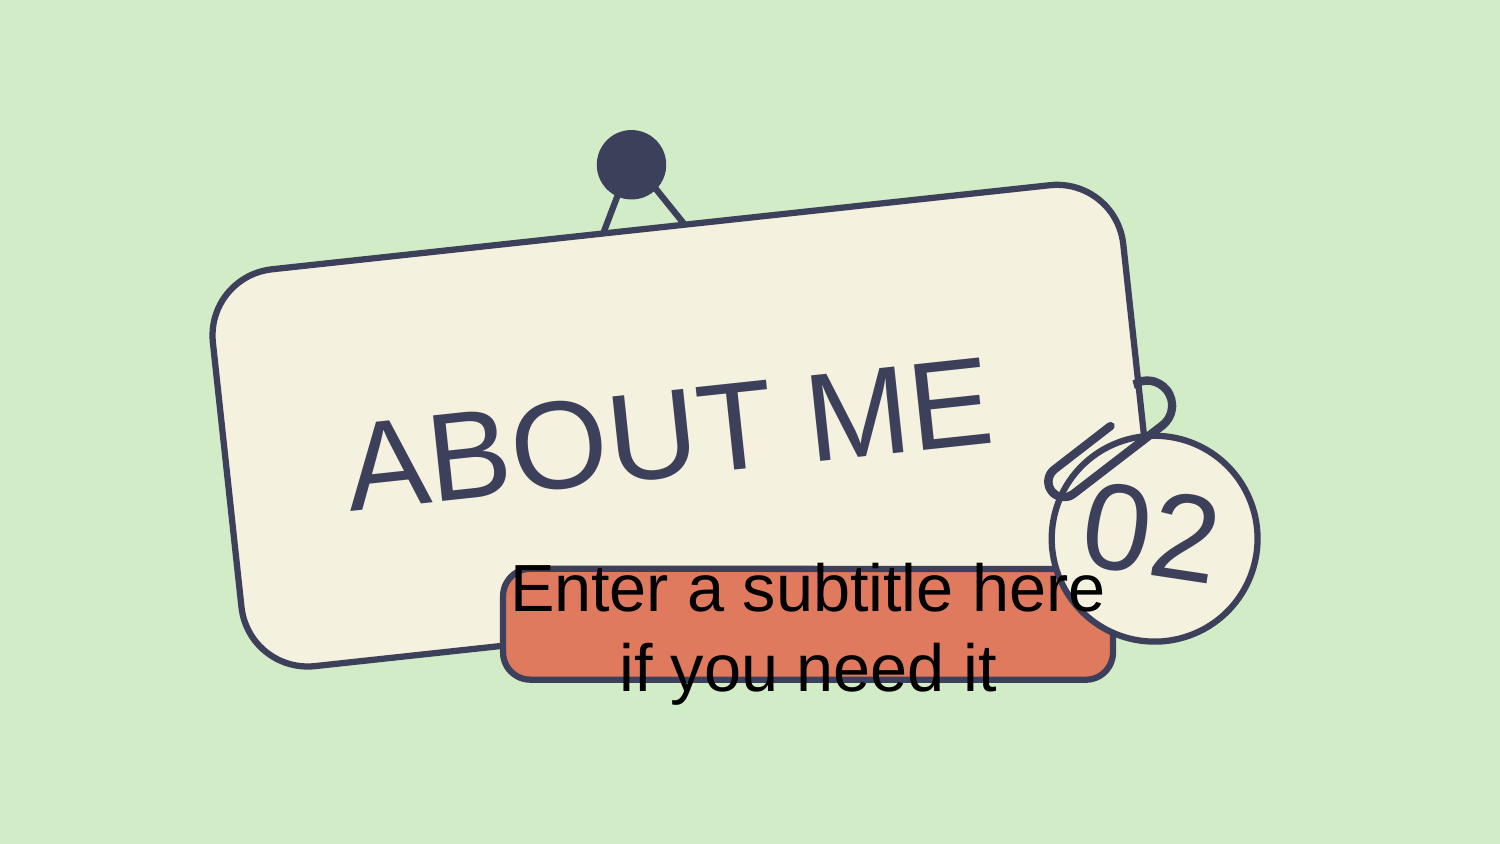

# ABOUT ME

02
Enter a subtitle here if you need it